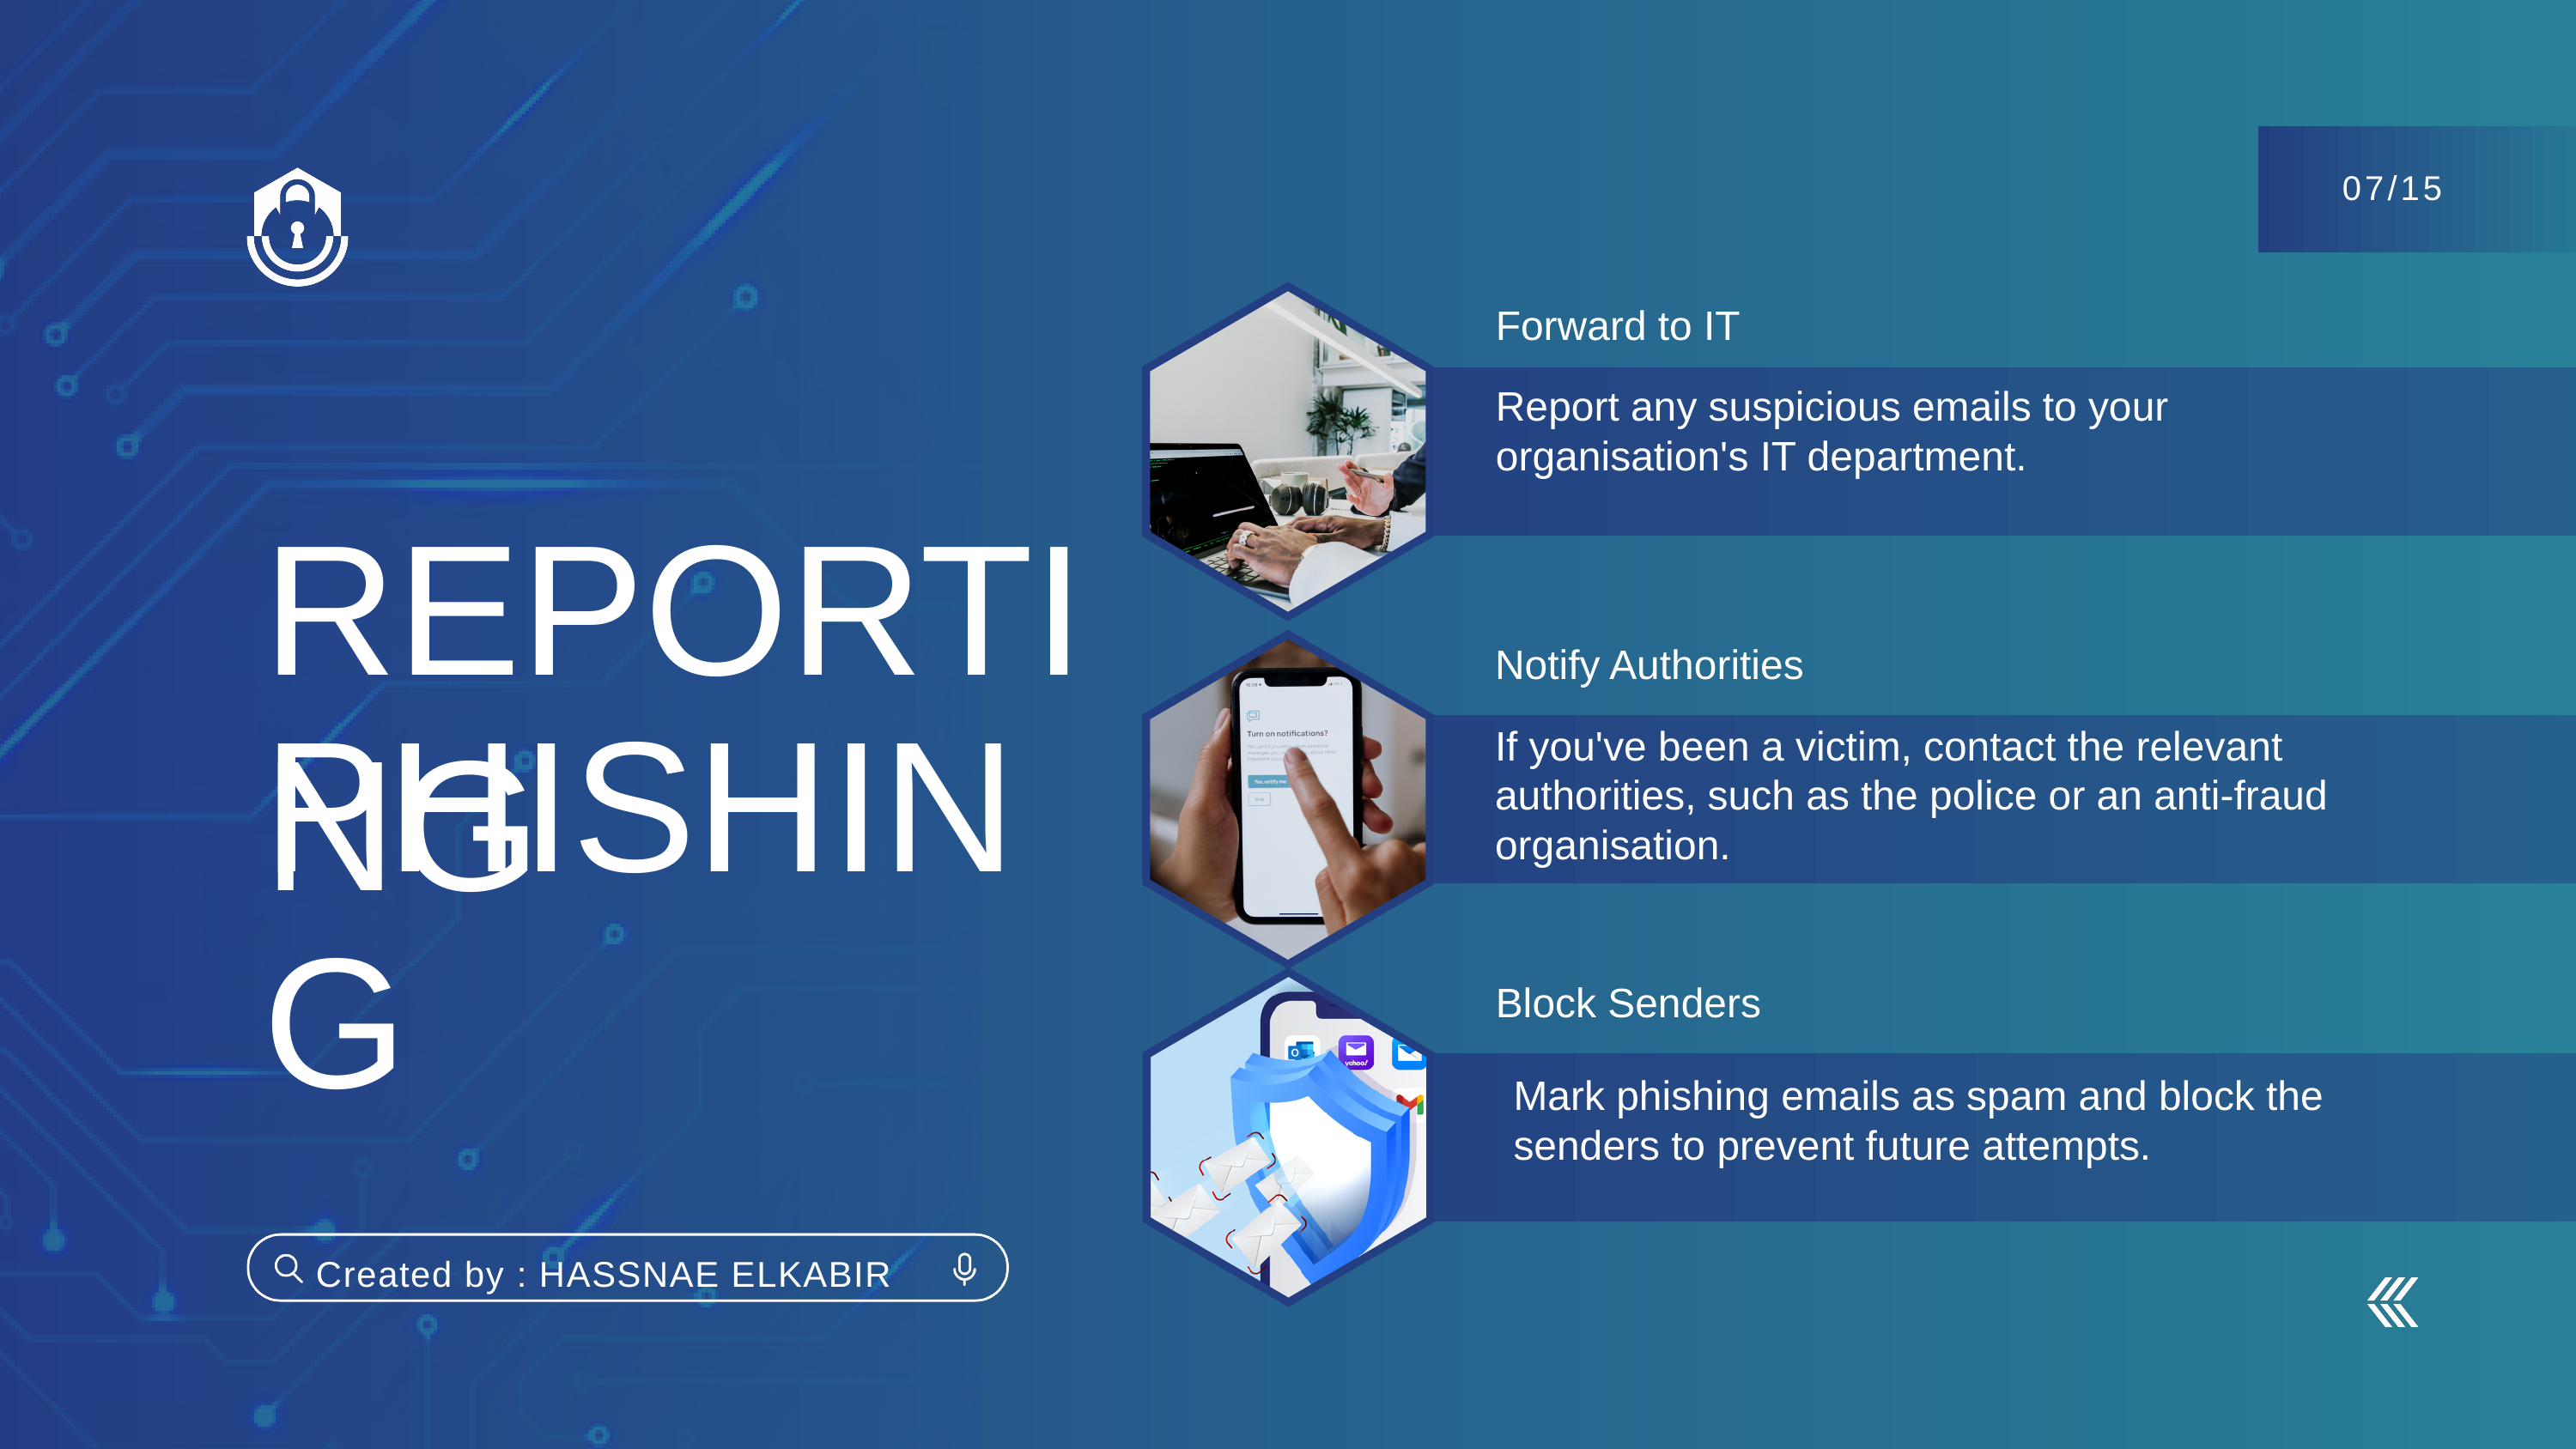

07/15

Forward to IT

Report any suspicious emails to your organisation's IT department.

REPORTING

Notify Authorities

If you've been a victim, contact the relevant authorities, such as the police or an anti-fraud organisation.

PHISHING

Block Senders

Mark phishing emails as spam and block the senders to prevent future attempts.

 Created by : HASSNAE ELKABIR